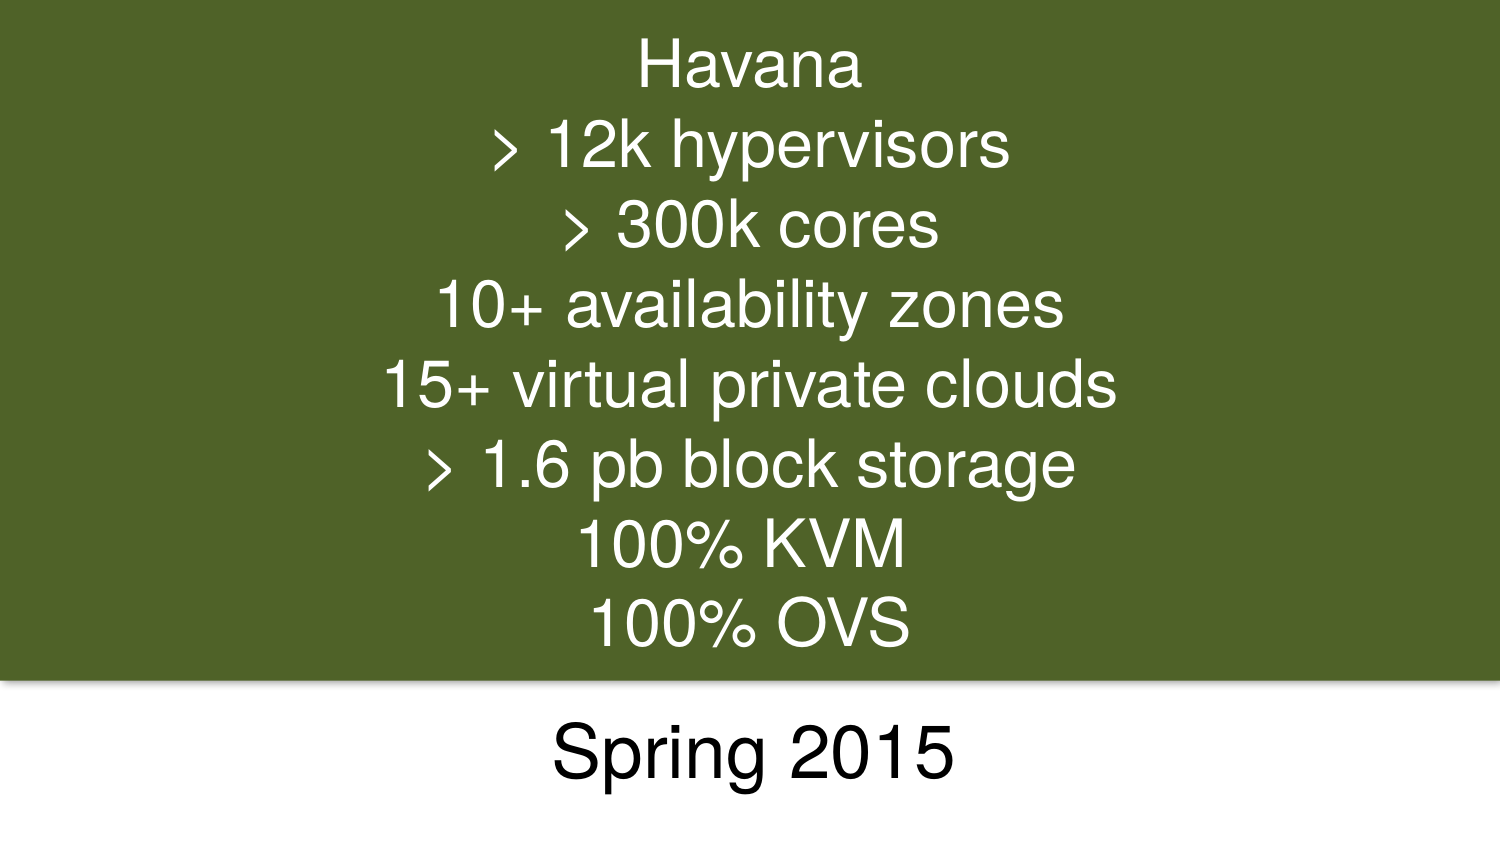

Havana
> 12k hypervisors
> 300k cores
10+ availability zones
15+ virtual private clouds
> 1.6 pb block storage
100% KVM
100% OVS
Spring 2015